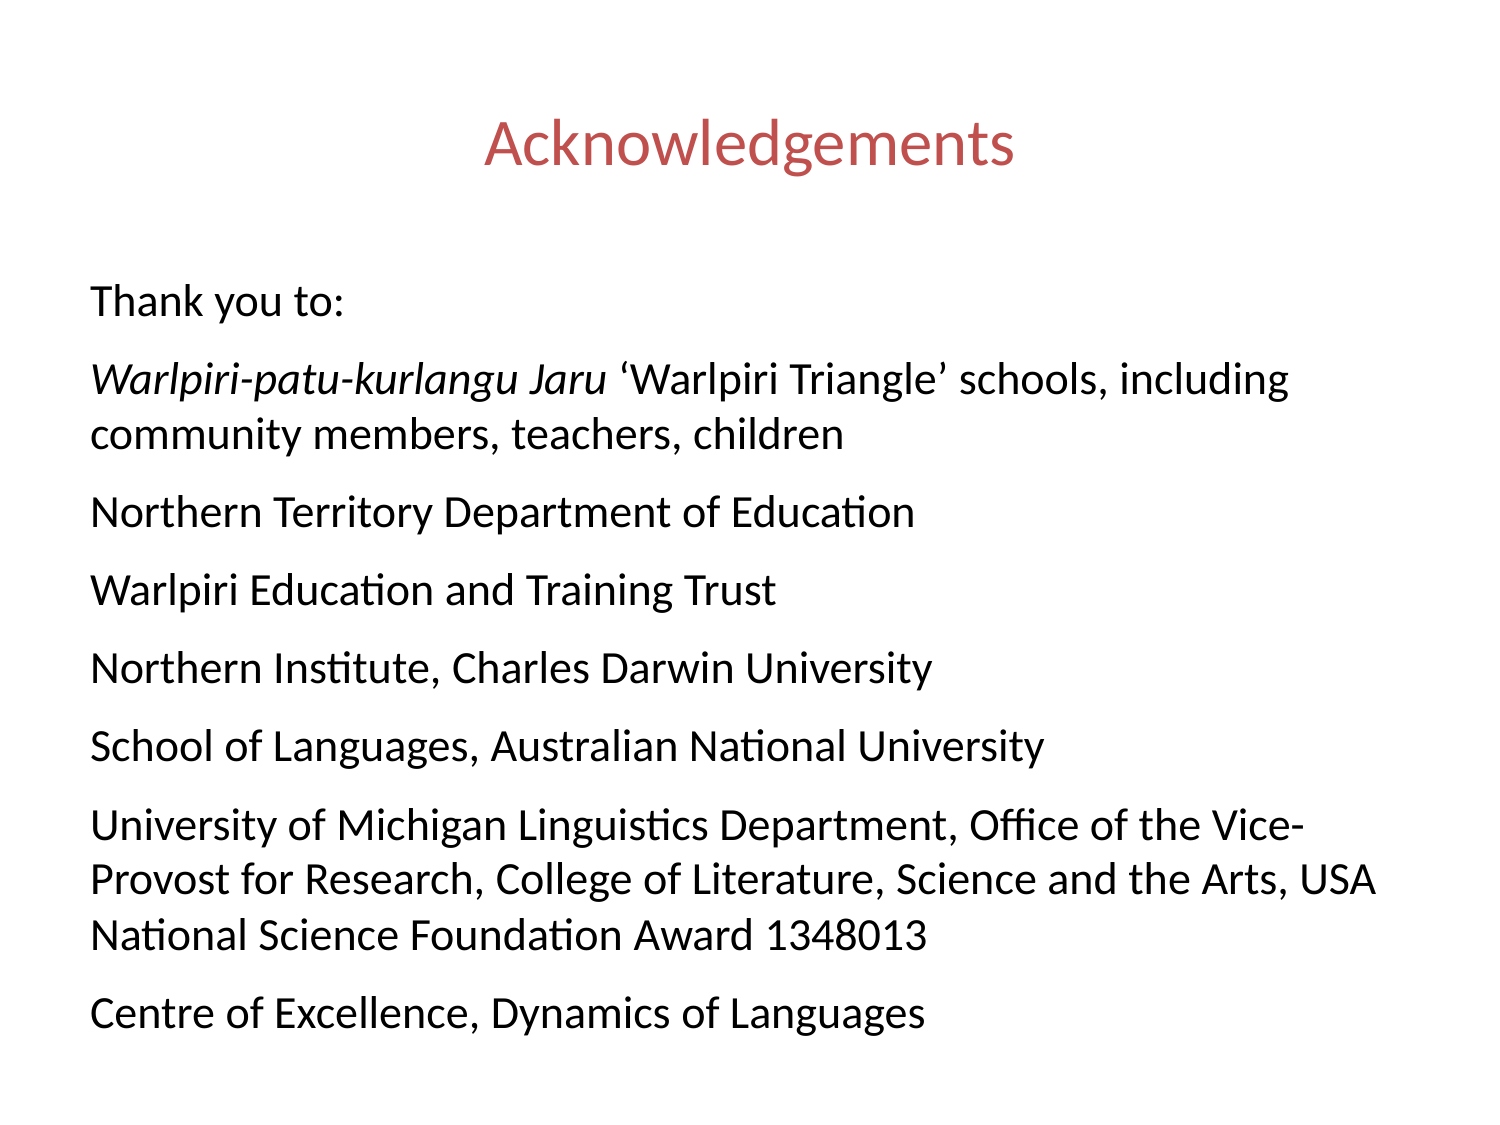

# Acknowledgements
Thank you to:
Warlpiri-patu-kurlangu Jaru ‘Warlpiri Triangle’ schools, including community members, teachers, children
Northern Territory Department of Education
Warlpiri Education and Training Trust
Northern Institute, Charles Darwin University
School of Languages, Australian National University
University of Michigan Linguistics Department, Office of the Vice-Provost for Research, College of Literature, Science and the Arts, USA National Science Foundation Award 1348013
Centre of Excellence, Dynamics of Languages